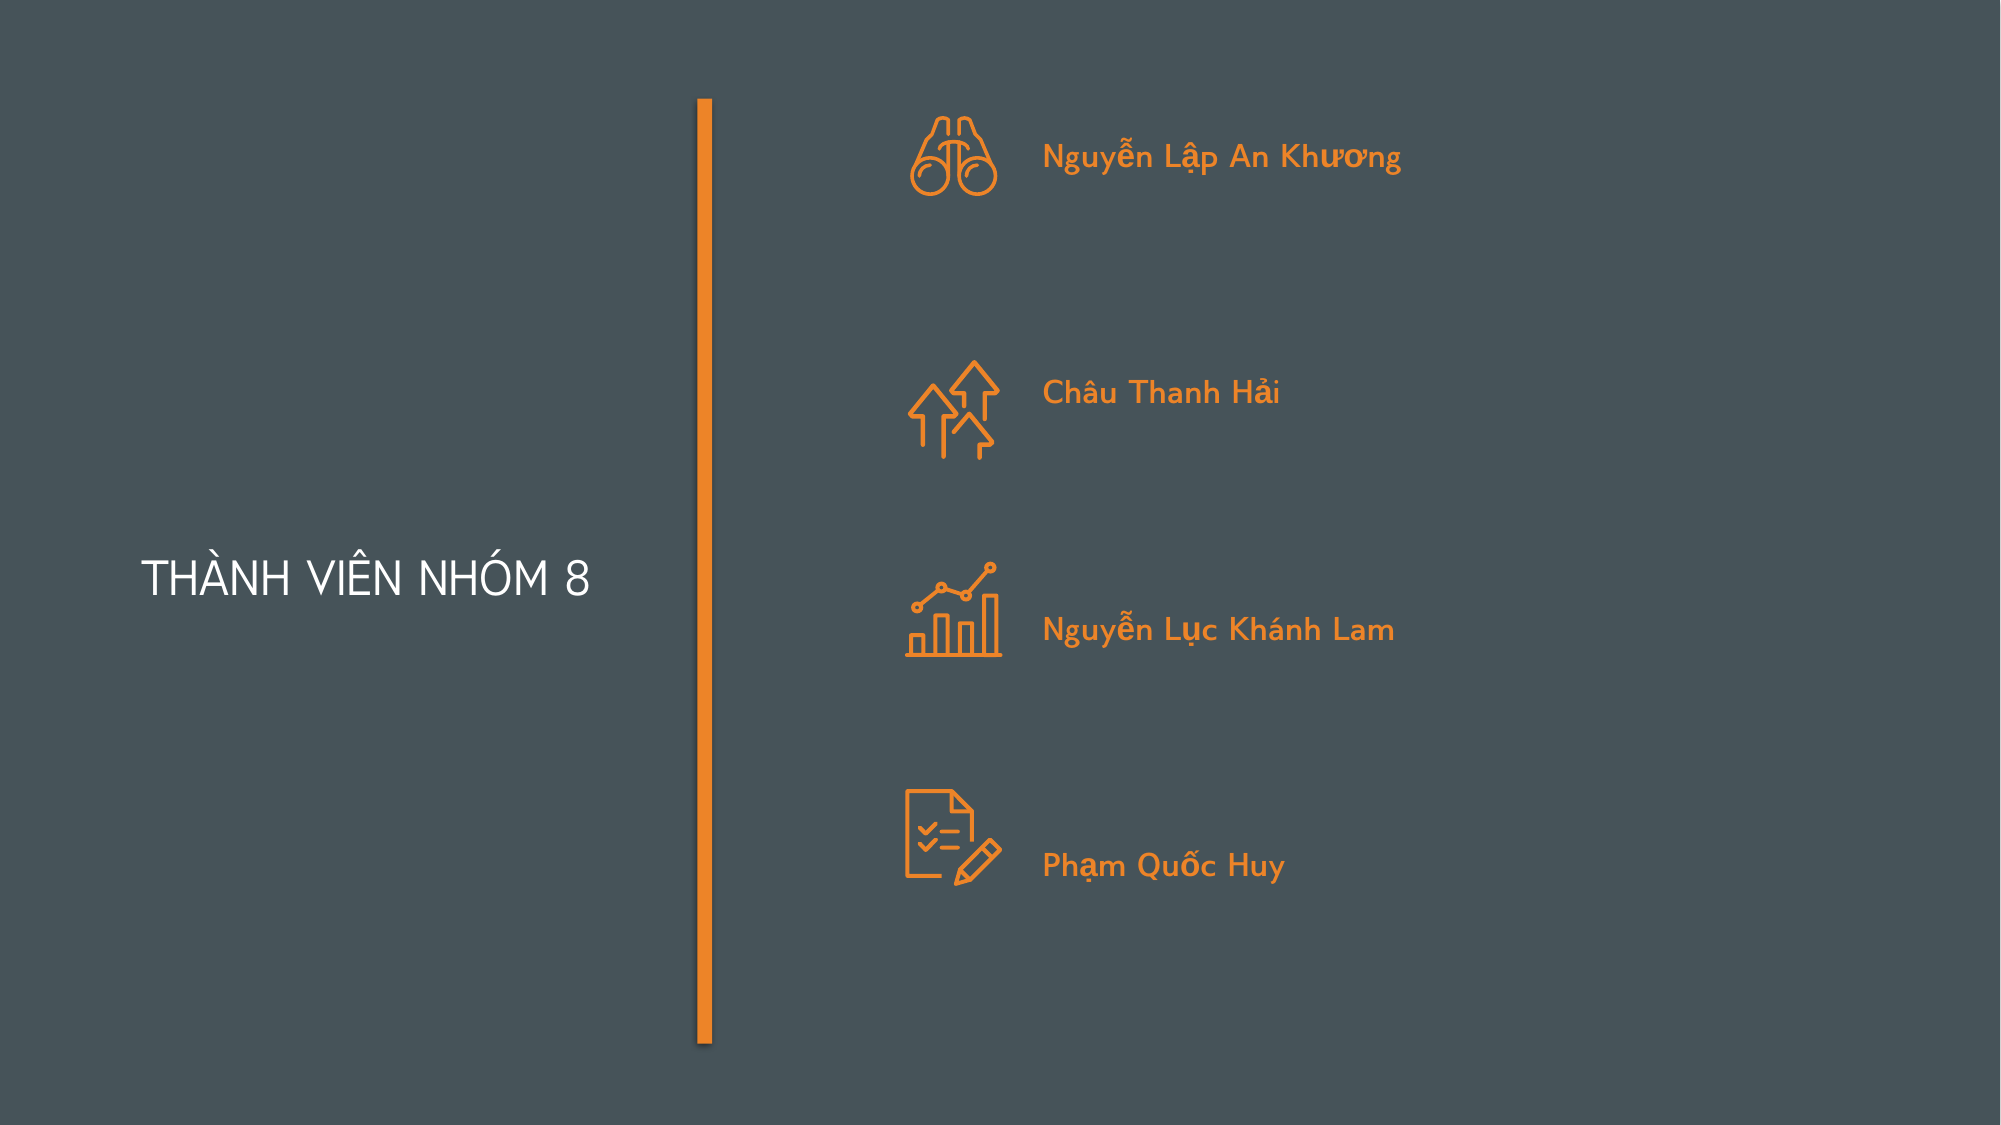

Nguyễn Lập An Khương

Châu Thanh Hải

Nguyễn Lục Khánh Lam

Phạm Quốc Huy

# Thành viên nhóm 8